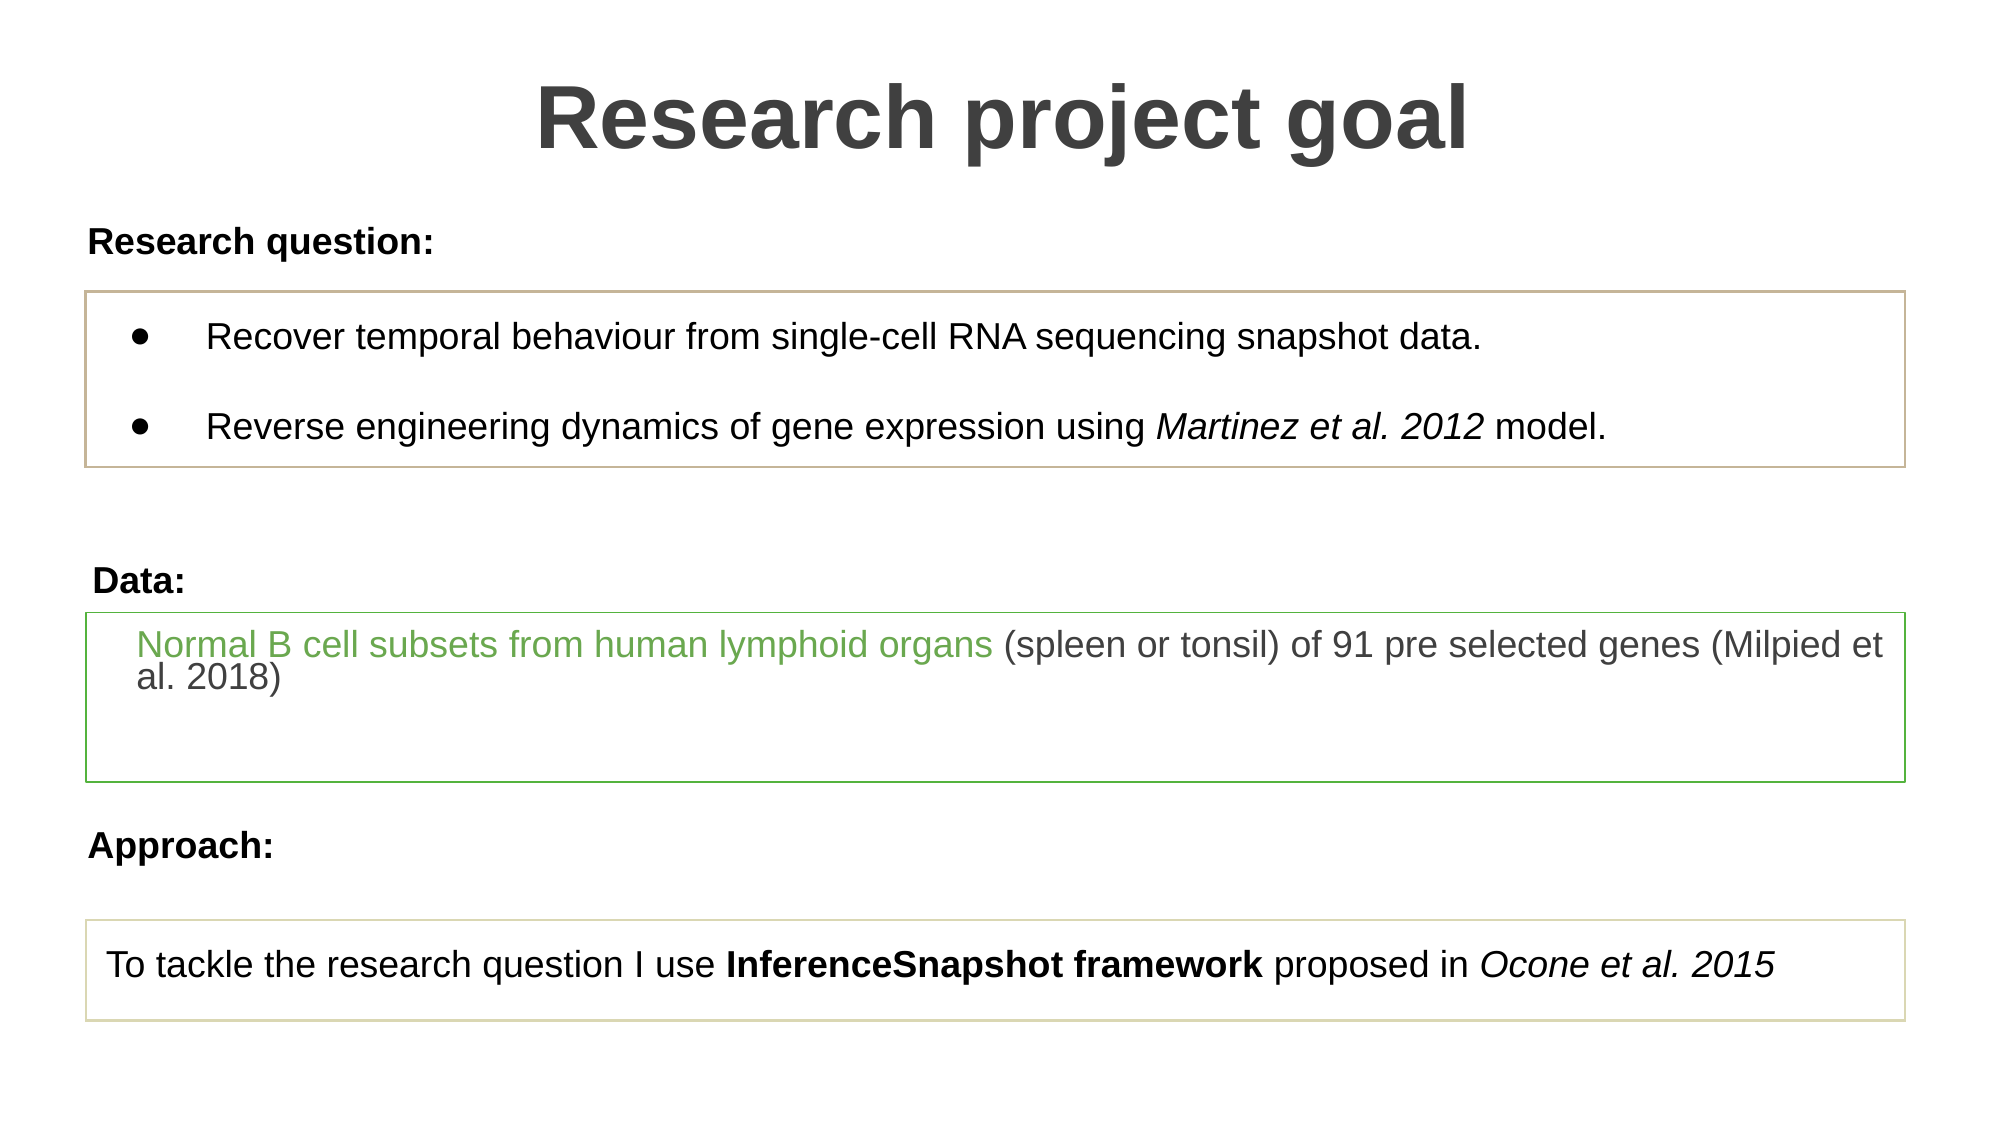

Research project goal
Research question:
Recover temporal behaviour from single-cell RNA sequencing snapshot data.

Reverse engineering dynamics of gene expression using Martinez et al. 2012 model.

Data:
Normal B cell subsets from human lymphoid organs (spleen or tonsil) of 91 pre selected genes (Milpied et al. 2018)

Approach:
To tackle the research question I use InferenceSnapshot framework proposed in Ocone et al. 2015